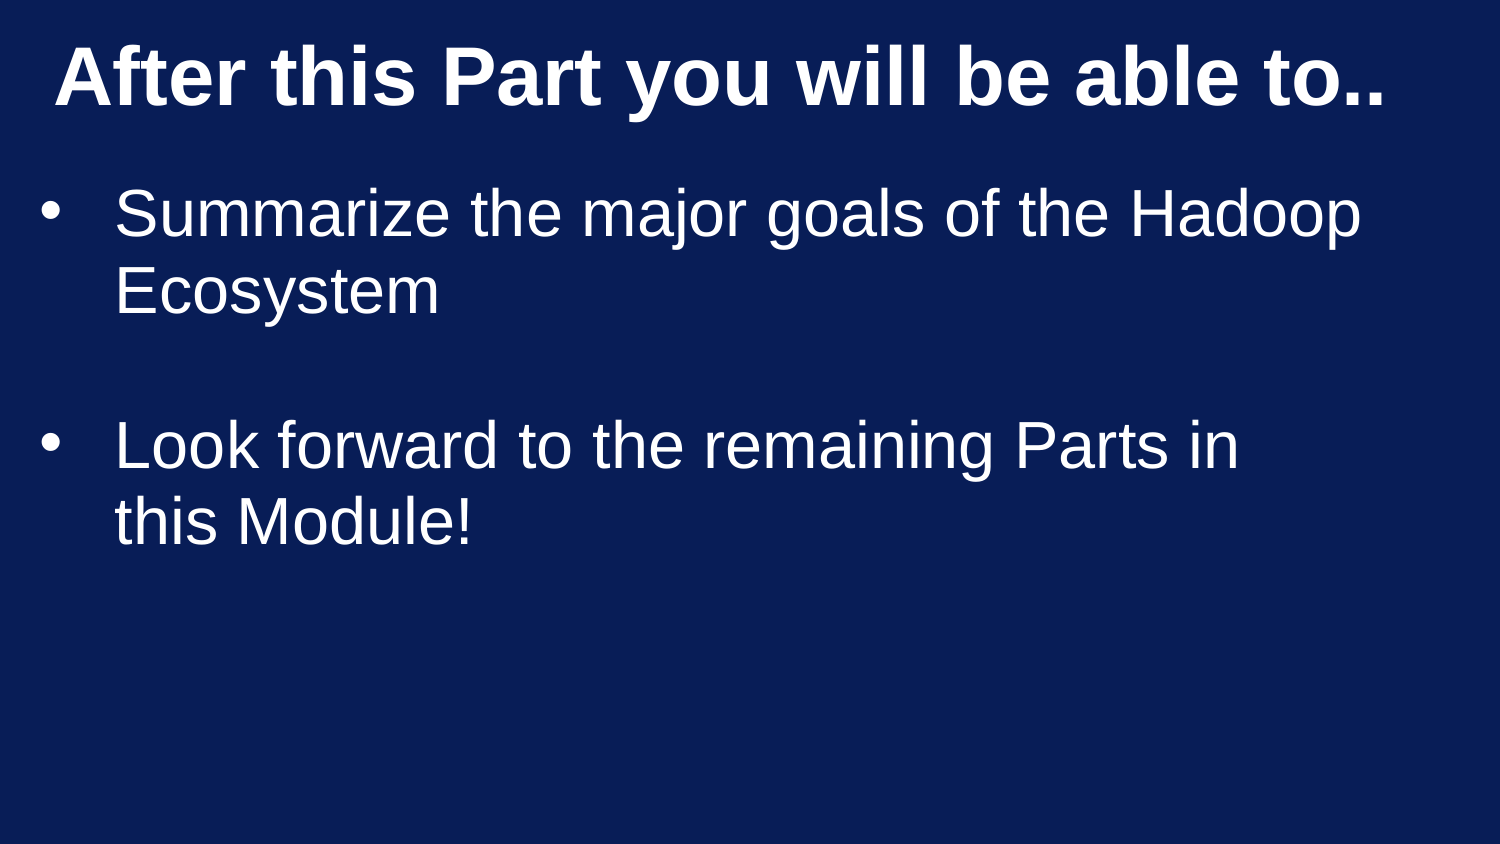

# After this Part you will be able to..
Summarize the major goals of the Hadoop
Ecosystem

Look forward to the remaining Parts in this Module!